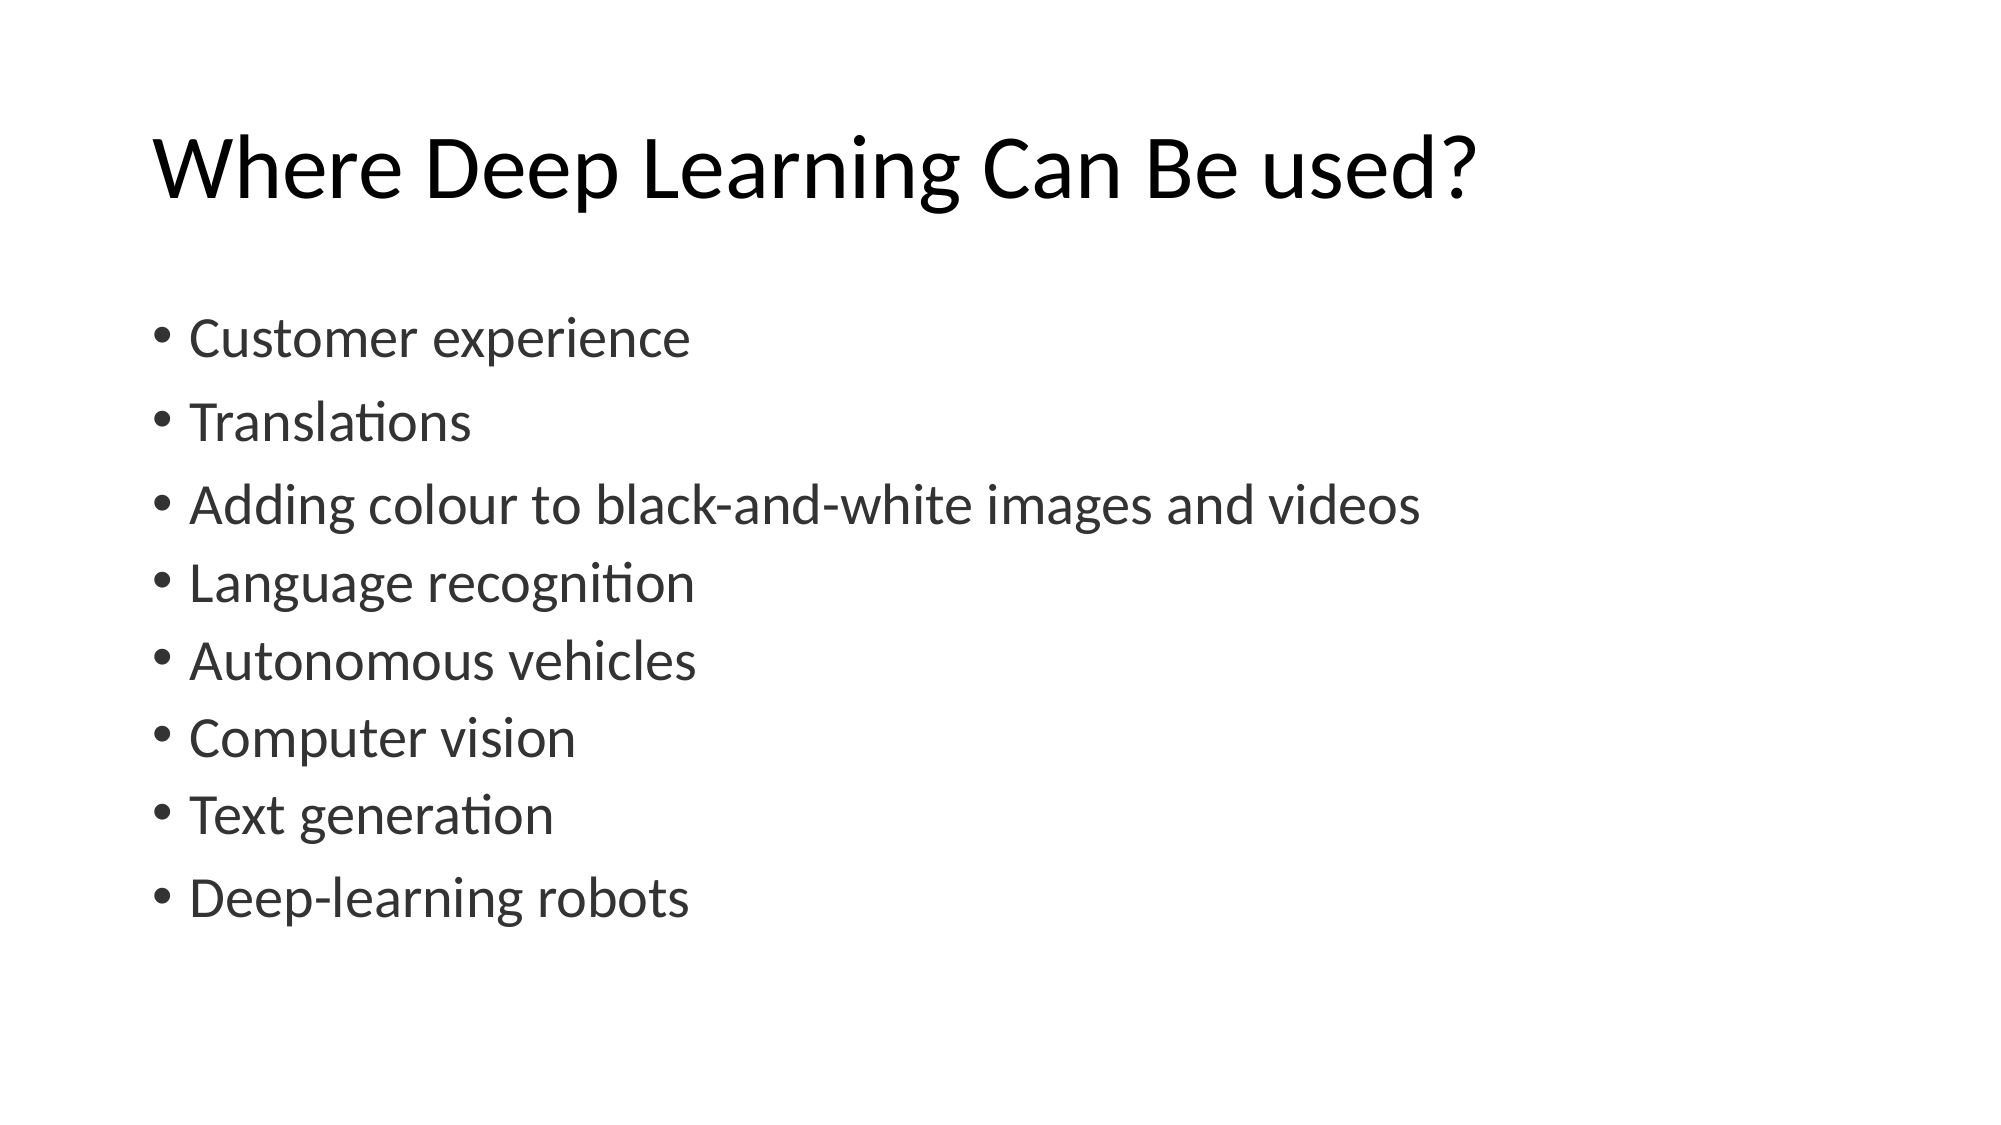

# Where Deep Learning Can Be used?
Customer experience
Translations
Adding colour to black-and-white images and videos
Language recognition
Autonomous vehicles
Computer vision
Text generation
Deep-learning robots